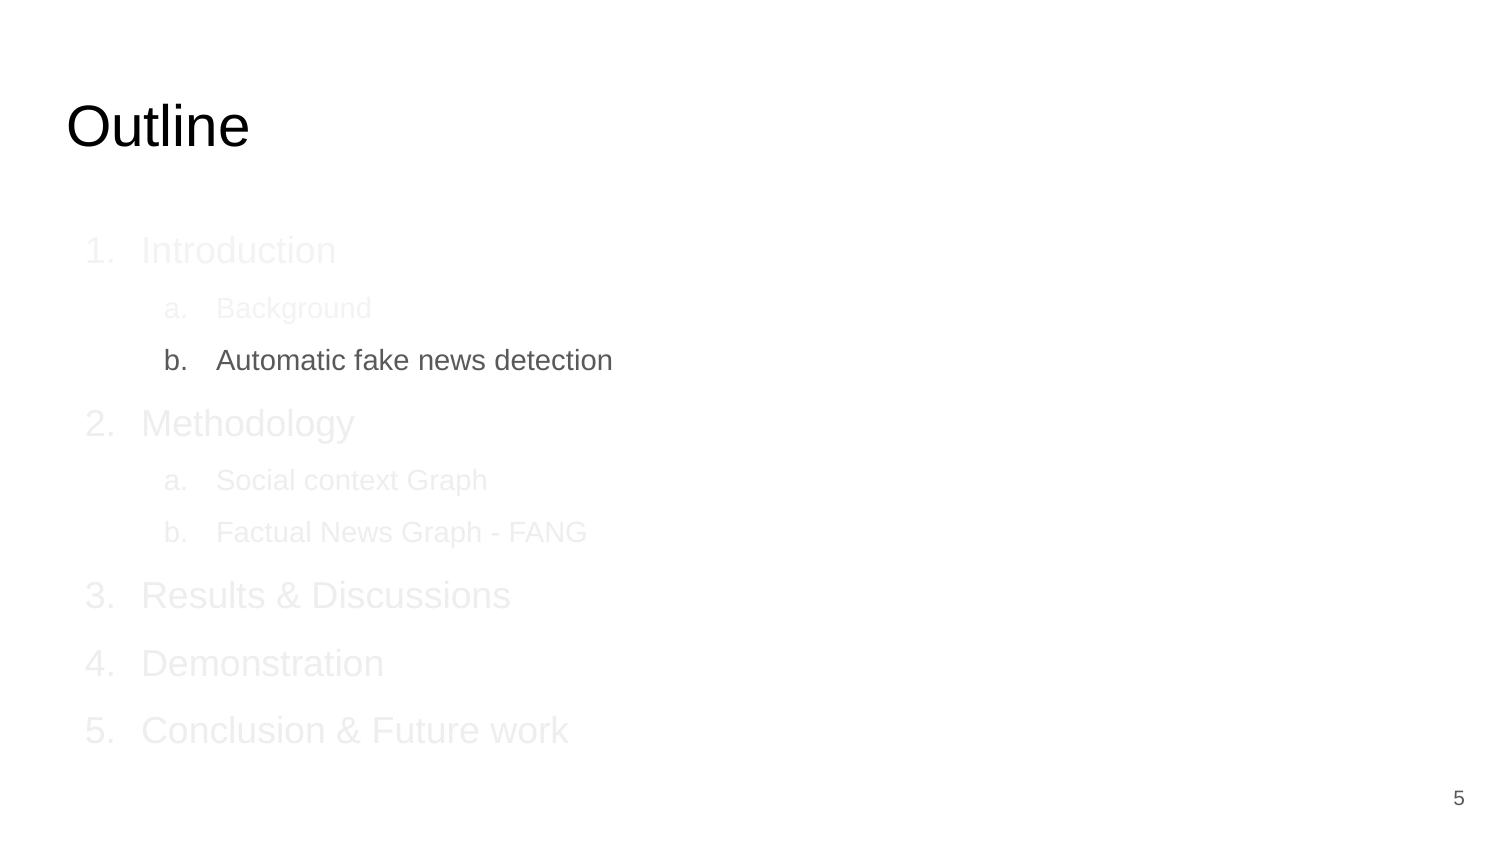

# Outline
Introduction
Background
Automatic fake news detection
Methodology
Social context Graph
Factual News Graph - FANG
Results & Discussions
Demonstration
Conclusion & Future work
5